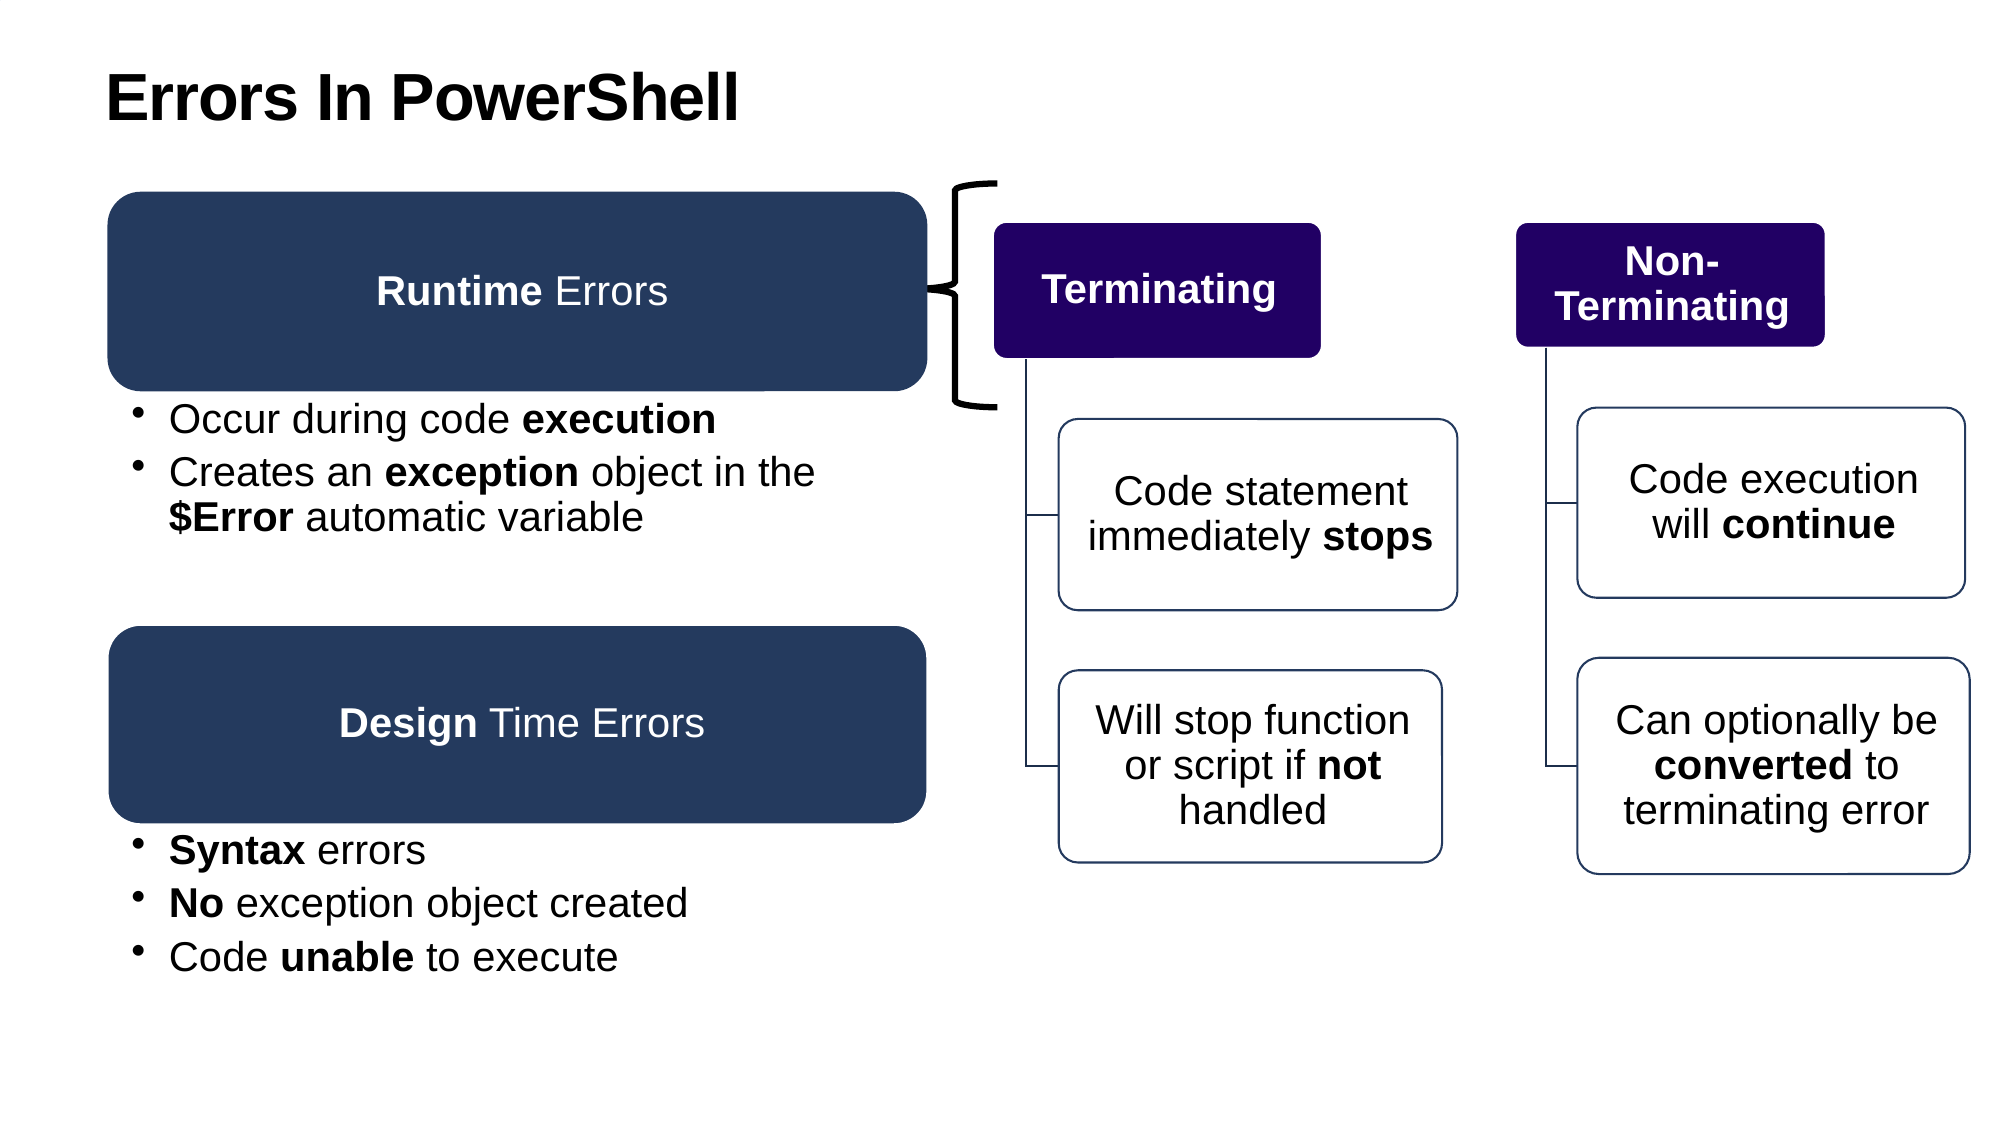

# Errors In PowerShell
Terminating
Code statement immediately stops
Will stop function or script if not handled
Non-Terminating
Code execution will continue
Can optionally be converted to terminating error
Runtime Errors
Occur during code execution
Creates an exception object in the $Error automatic variable

Design Time Errors
Syntax errors
No exception object created
Code unable to execute